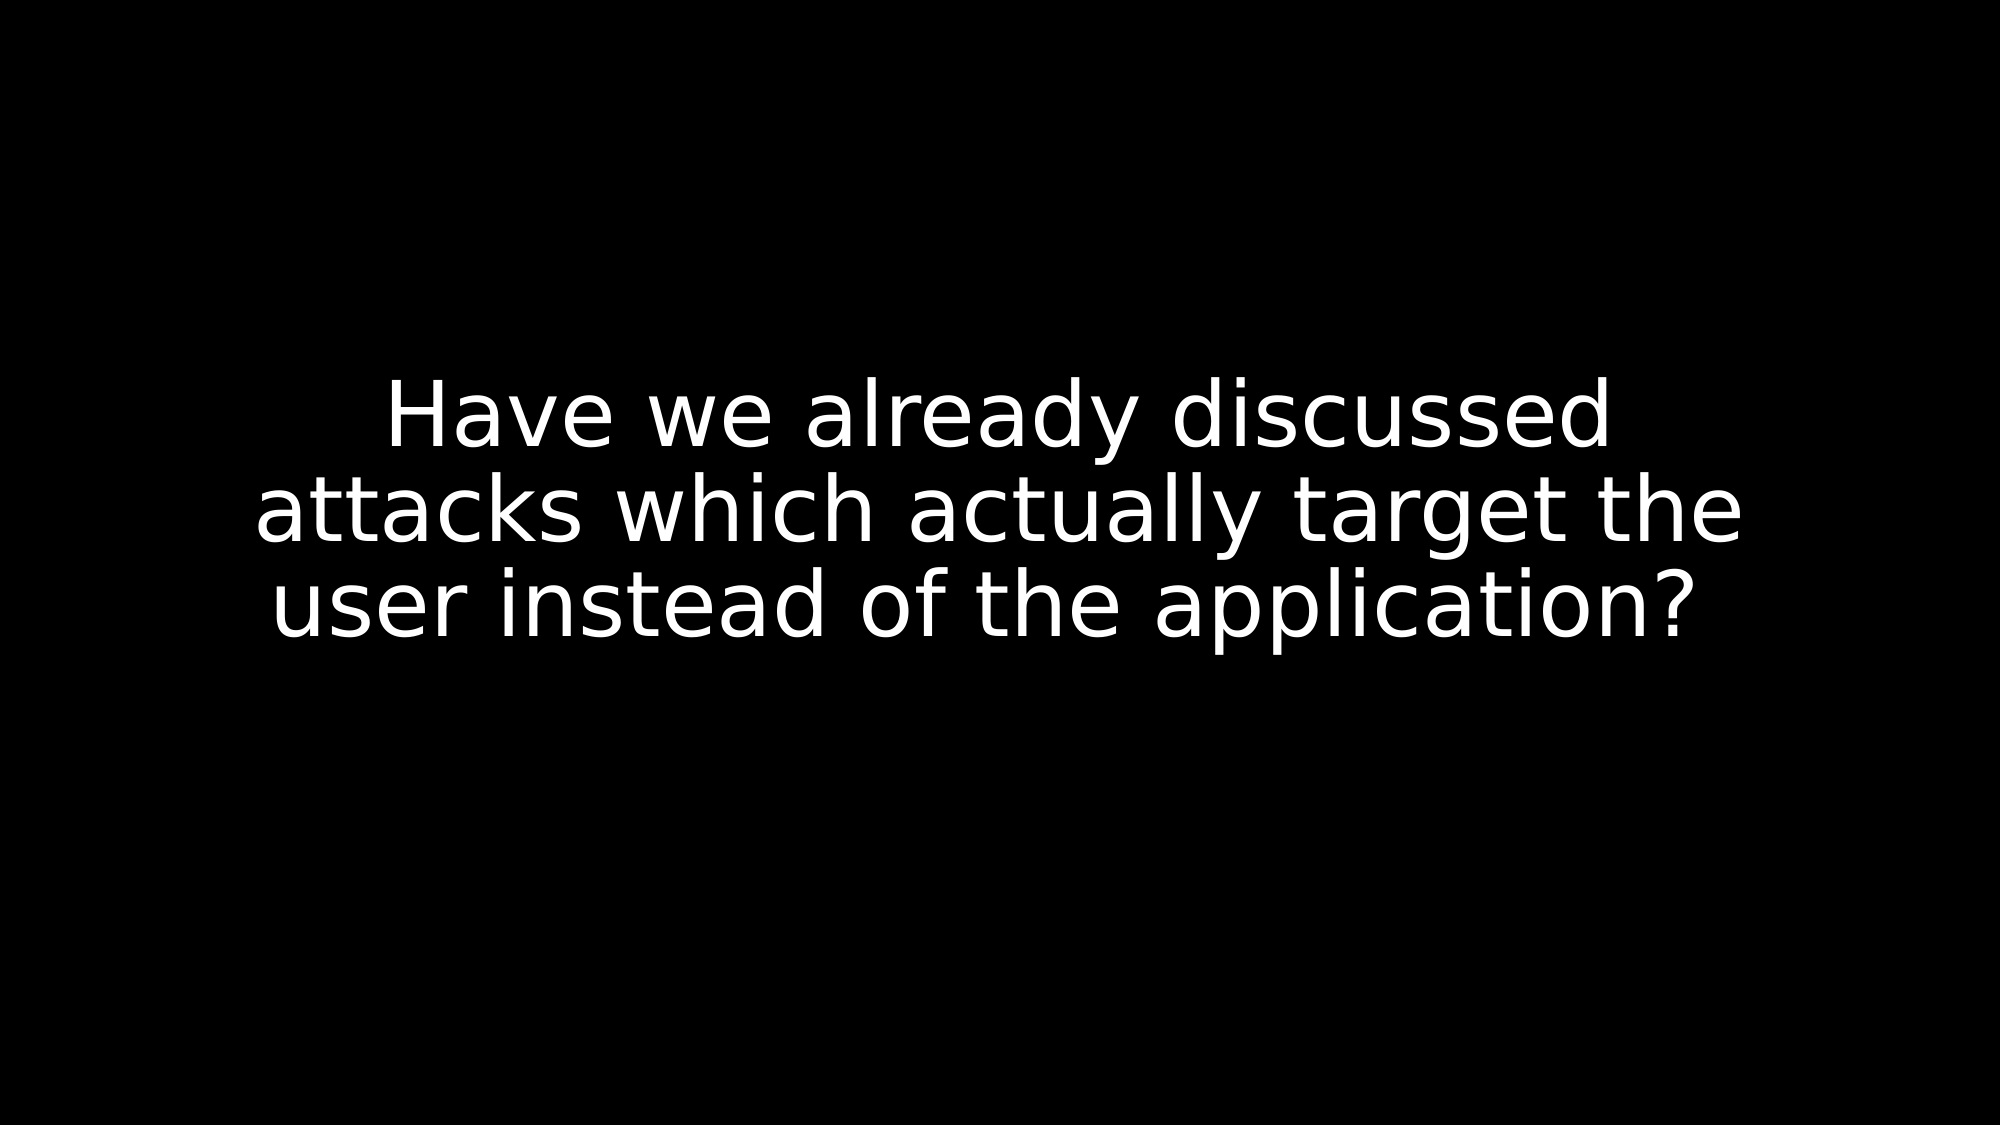

Have we already discussed attacks which actually target the user instead of the application?